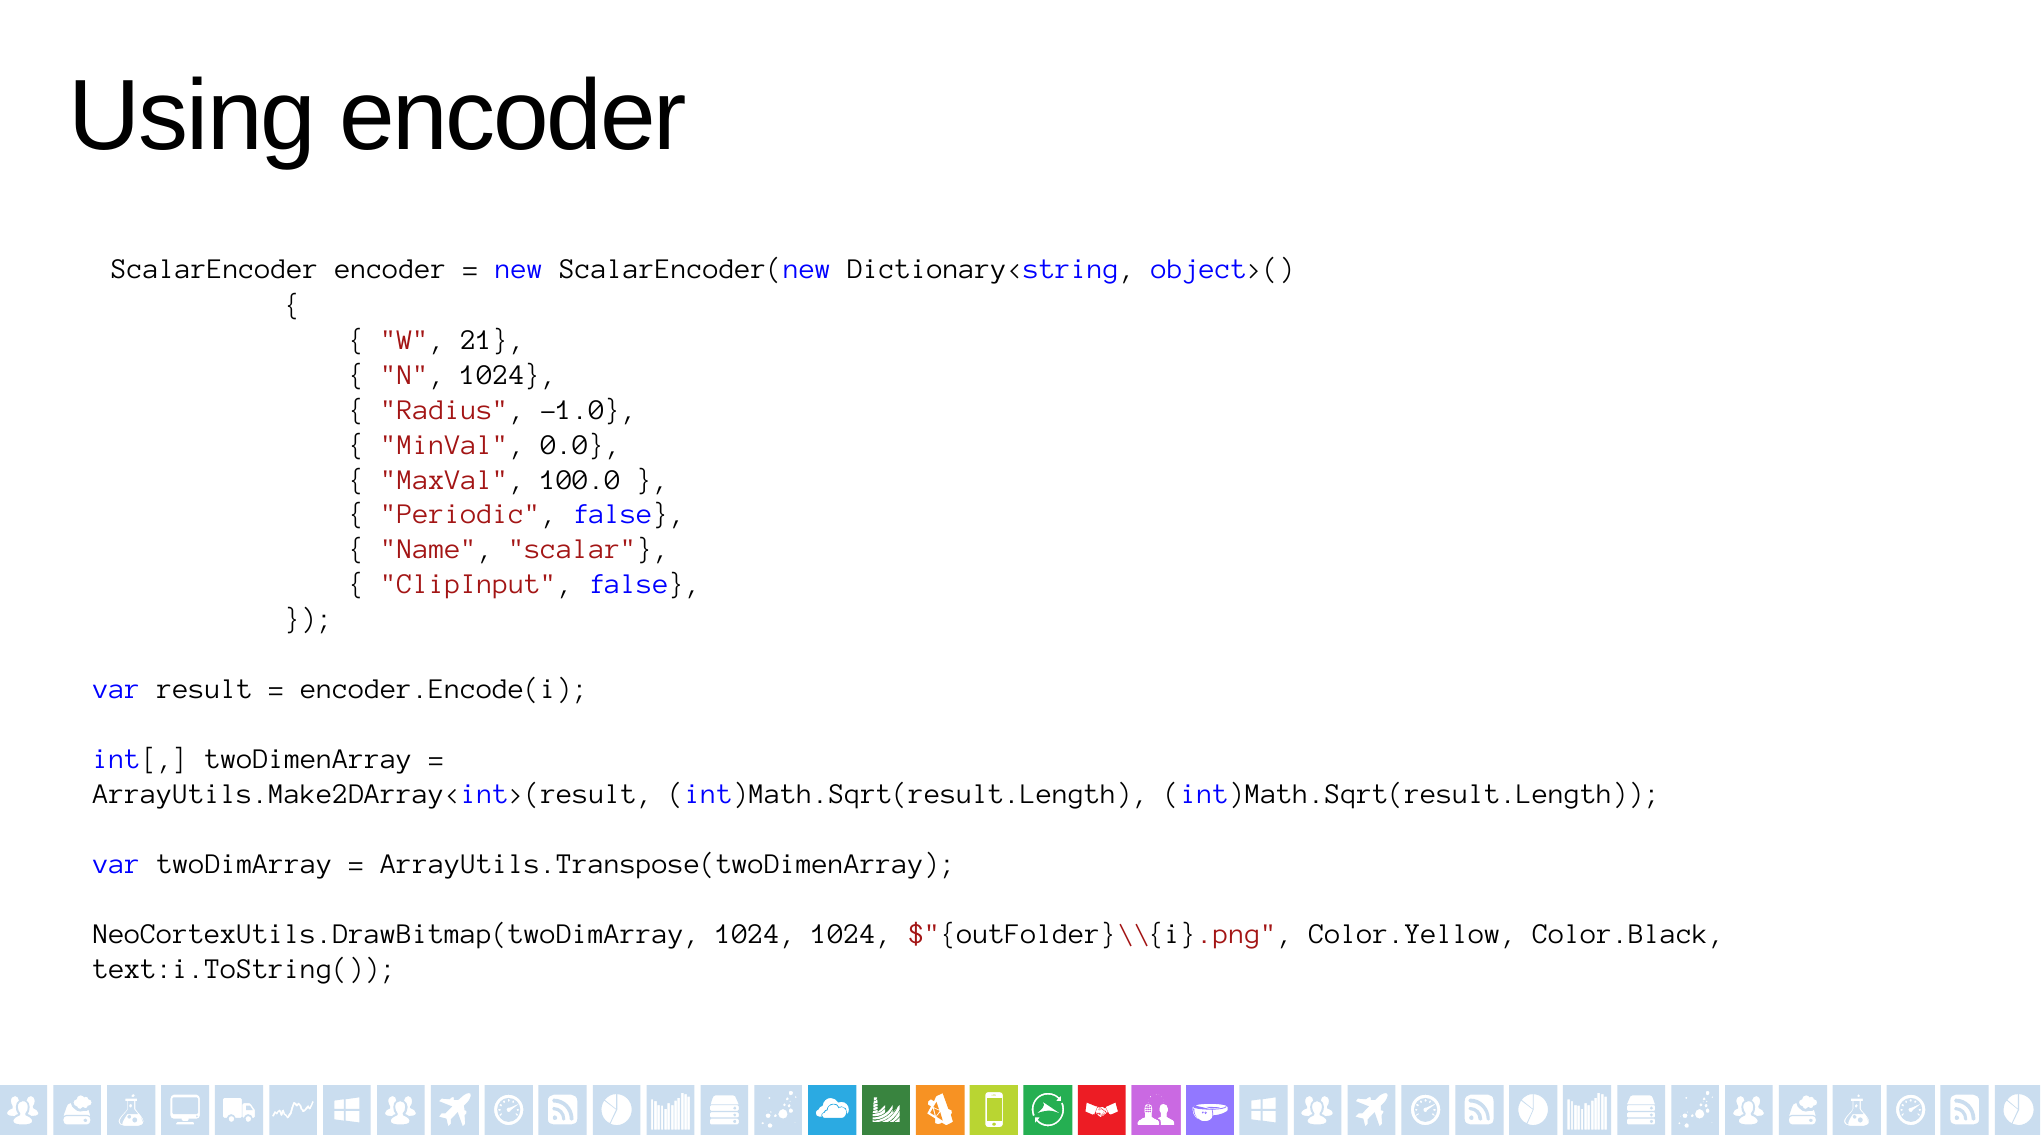

# Using encoder
 ScalarEncoder encoder = new ScalarEncoder(new Dictionary<string, object>()
            {
                { "W", 21},
                { "N", 1024},
                { "Radius", -1.0},
                { "MinVal", 0.0},
                { "MaxVal", 100.0 },
                { "Periodic", false},
                { "Name", "scalar"},
                { "ClipInput", false},
            });

var result = encoder.Encode(i);

int[,] twoDimenArray =
ArrayUtils.Make2DArray<int>(result, (int)Math.Sqrt(result.Length), (int)Math.Sqrt(result.Length));
var twoDimArray = ArrayUtils.Transpose(twoDimenArray);

NeoCortexUtils.DrawBitmap(twoDimArray, 1024, 1024, $"{outFolder}\\{i}.png", Color.Yellow, Color.Black, text:i.ToString());